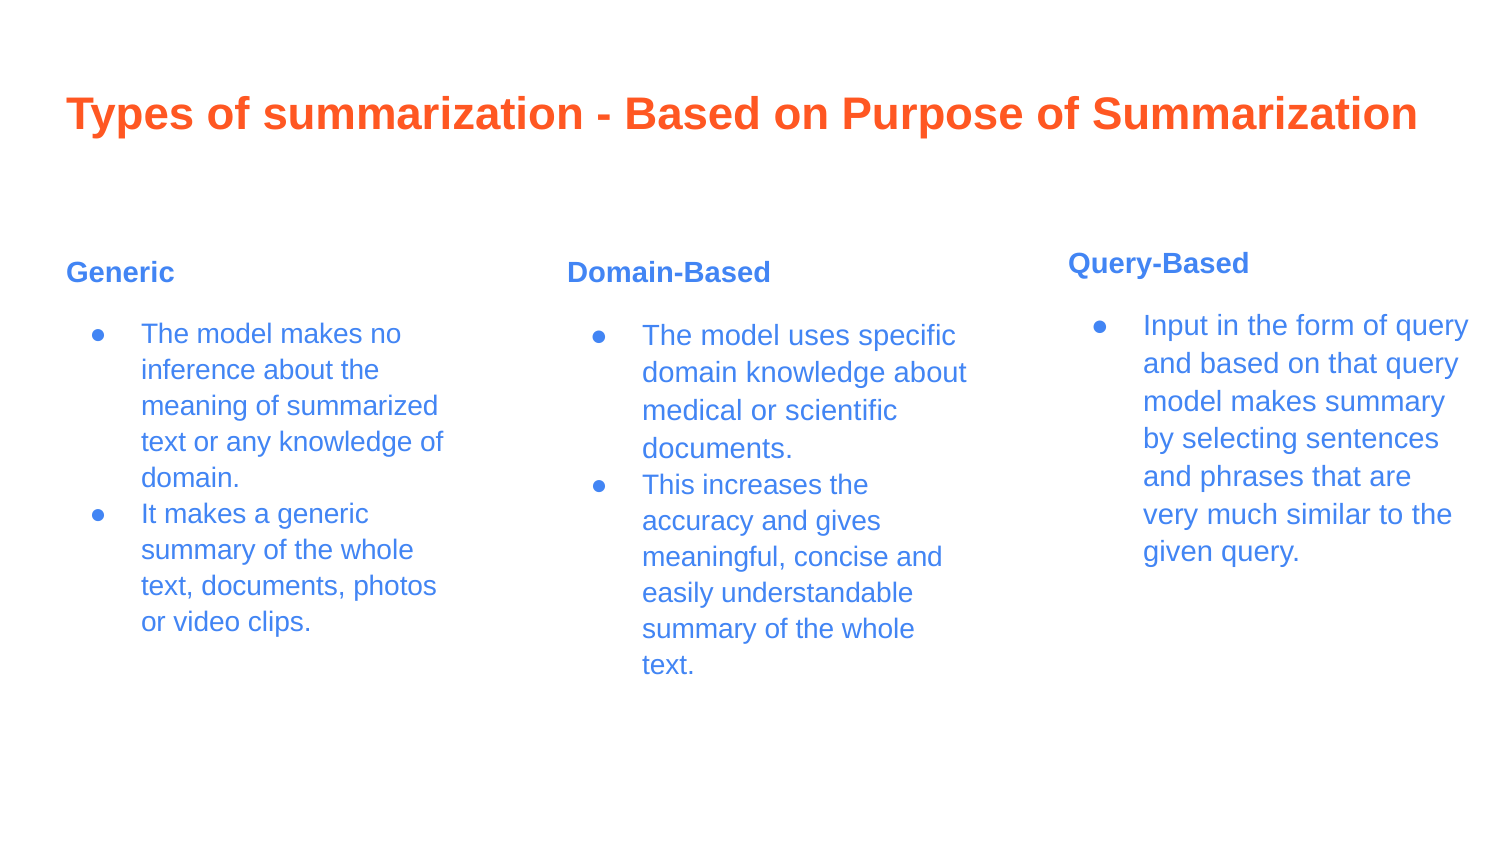

# Types of summarization - Based on Purpose of Summarization
Query-Based
Input in the form of query and based on that query model makes summary by selecting sentences and phrases that are very much similar to the given query.
Domain-Based
The model uses specific domain knowledge about medical or scientific documents.
This increases the accuracy and gives meaningful, concise and easily understandable summary of the whole text.
Generic
The model makes no inference about the meaning of summarized text or any knowledge of domain.
It makes a generic summary of the whole text, documents, photos or video clips.